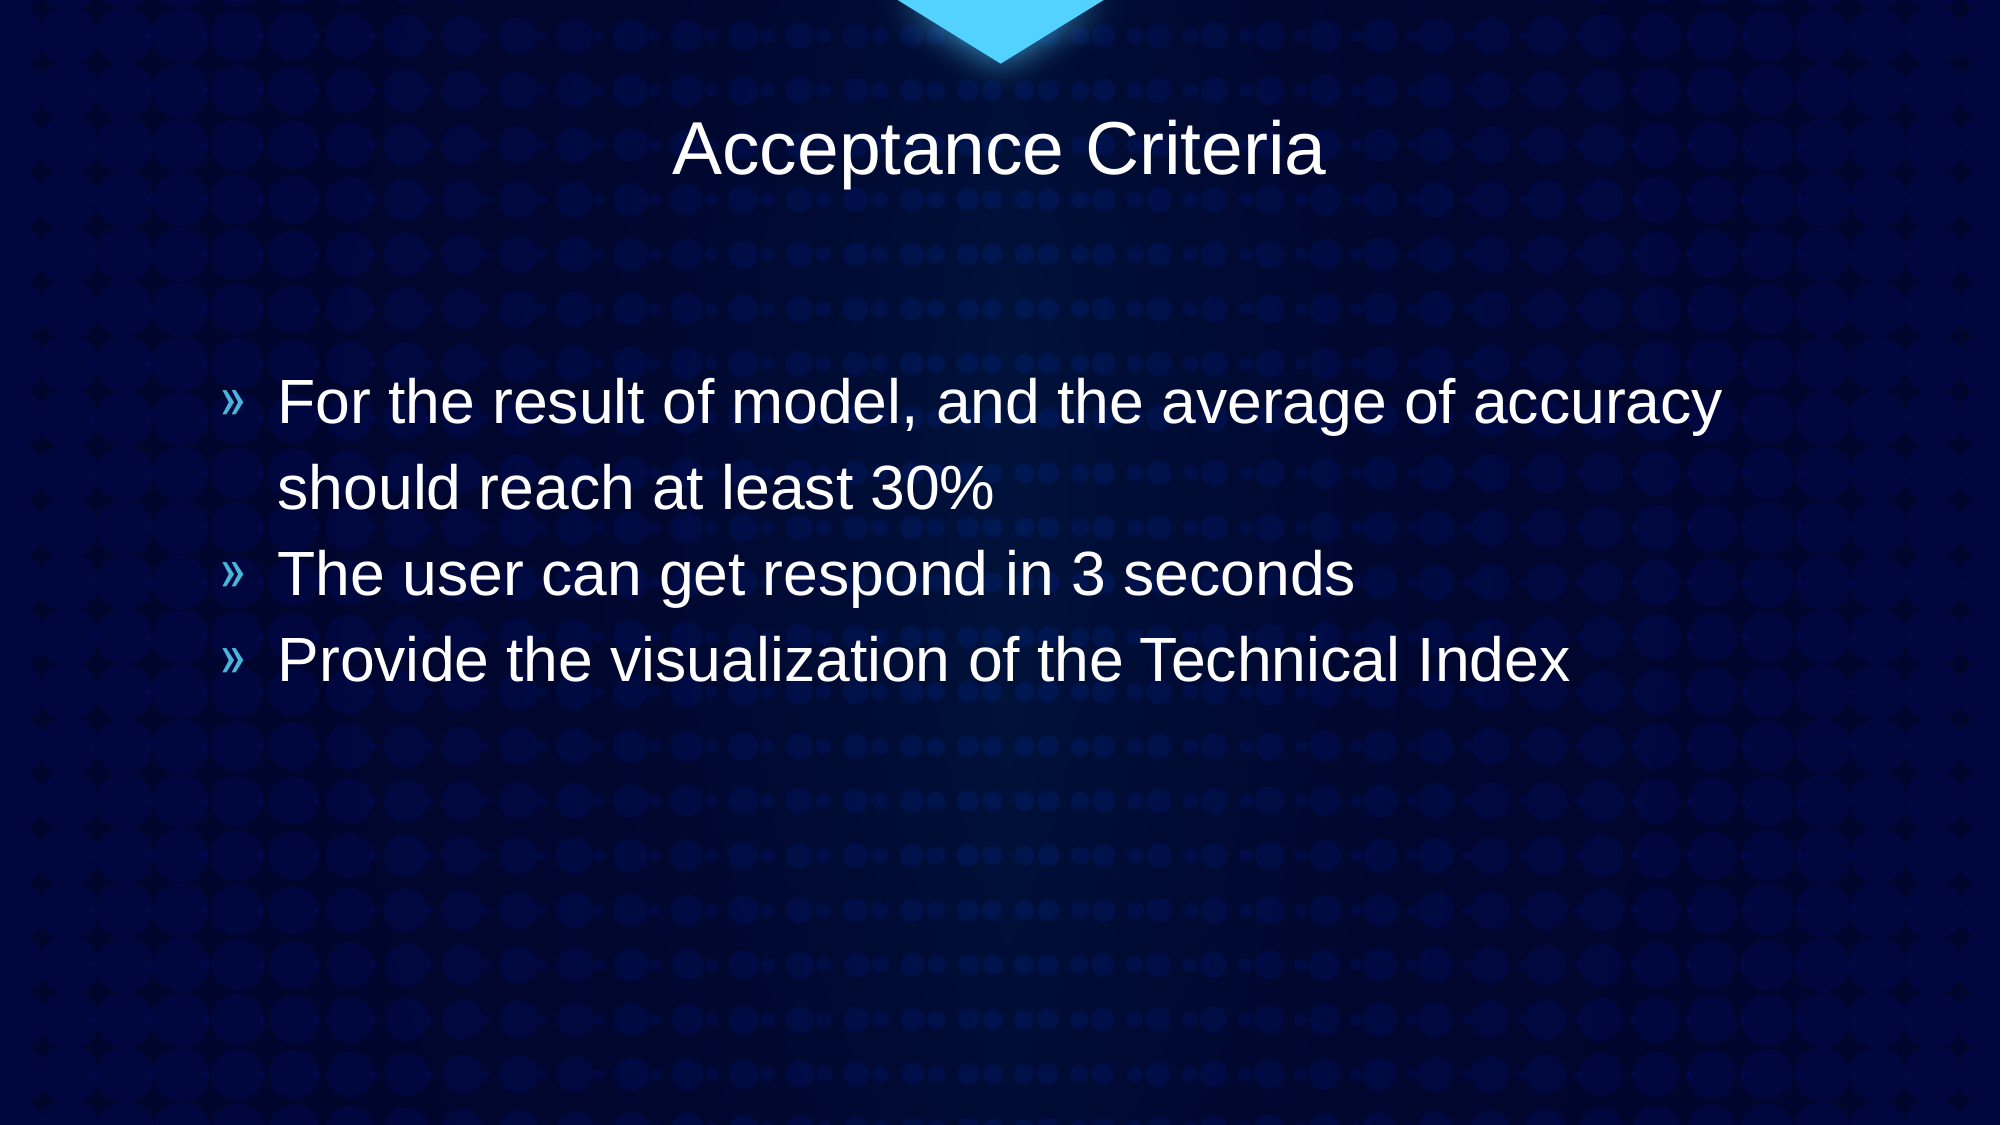

Acceptance Criteria
For the result of model, and the average of accuracy should reach at least 30%
The user can get respond in 3 seconds
Provide the visualization of the Technical Index